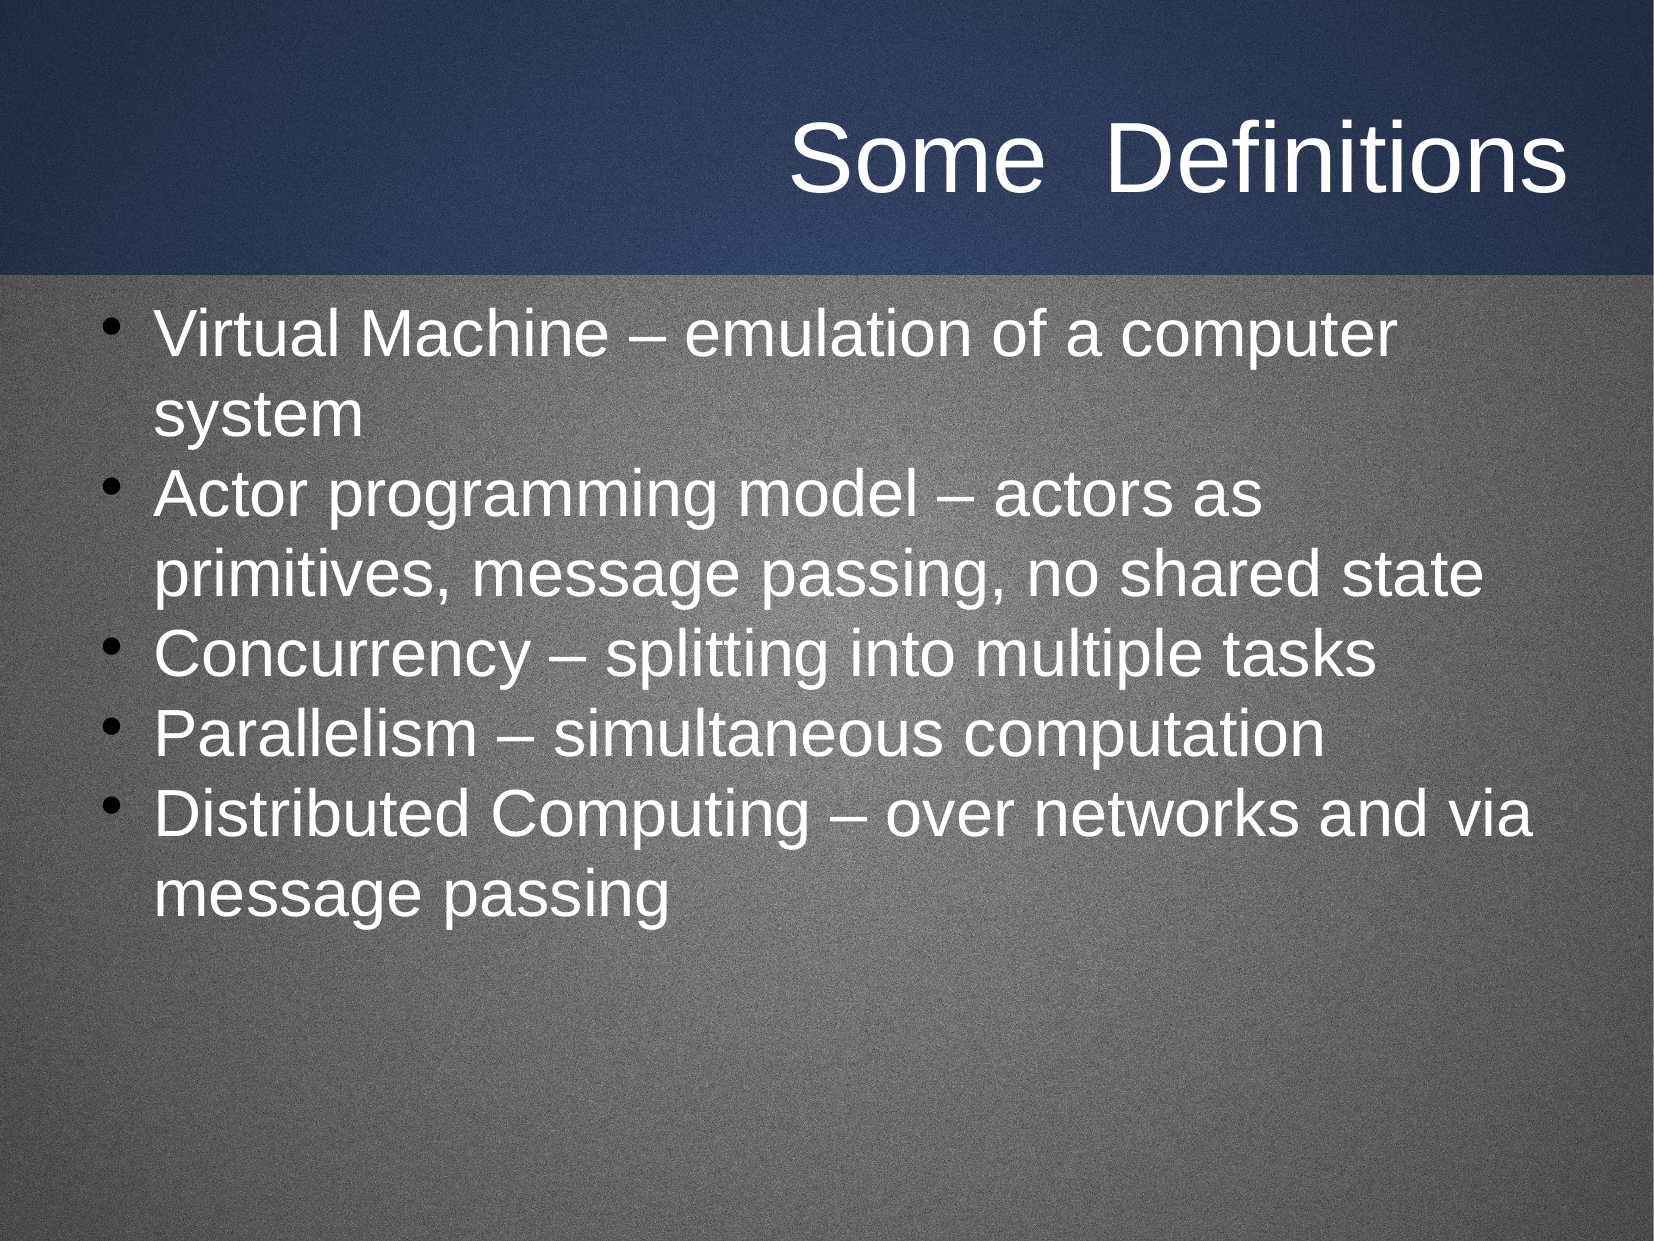

Some  Definitions
Virtual Machine – emulation of a computer system
Actor programming model – actors as primitives, message passing, no shared state
Concurrency – splitting into multiple tasks
Parallelism – simultaneous computation
Distributed Computing – over networks and via message passing